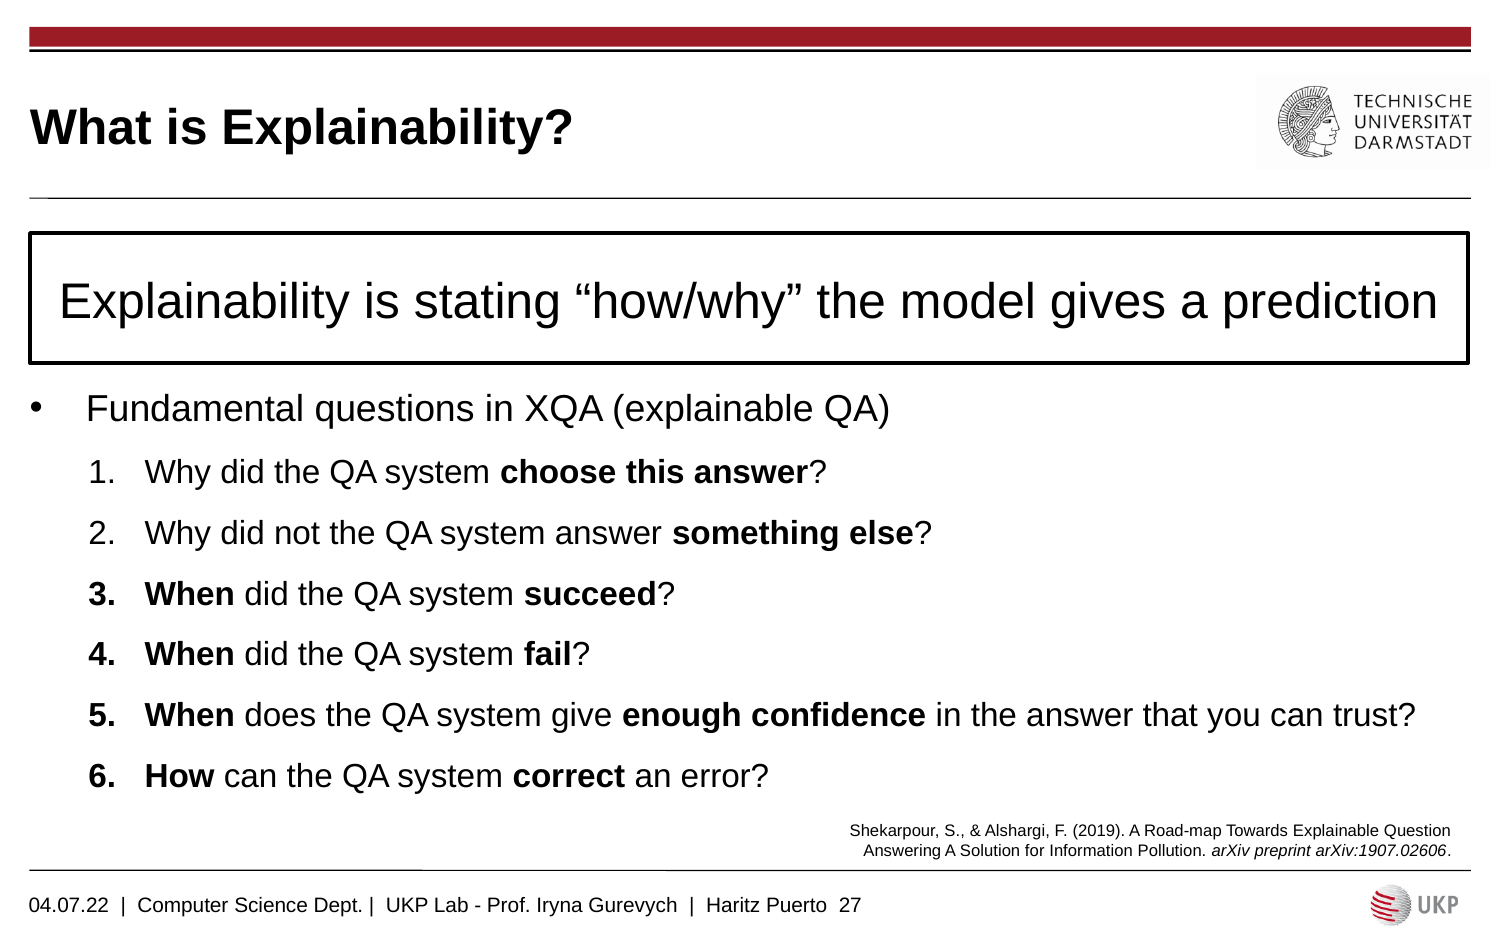

# What is Explainability?
Explainability is stating “how/why” the model gives a prediction
Fundamental questions in XQA (explainable QA)
Why did the QA system choose this answer?
Why did not the QA system answer something else?
When did the QA system succeed?
When did the QA system fail?
When does the QA system give enough confidence in the answer that you can trust?
How can the QA system correct an error?

Shekarpour, S., & Alshargi, F. (2019). A Road-map Towards Explainable Question Answering A Solution for Information Pollution. arXiv preprint arXiv:1907.02606.